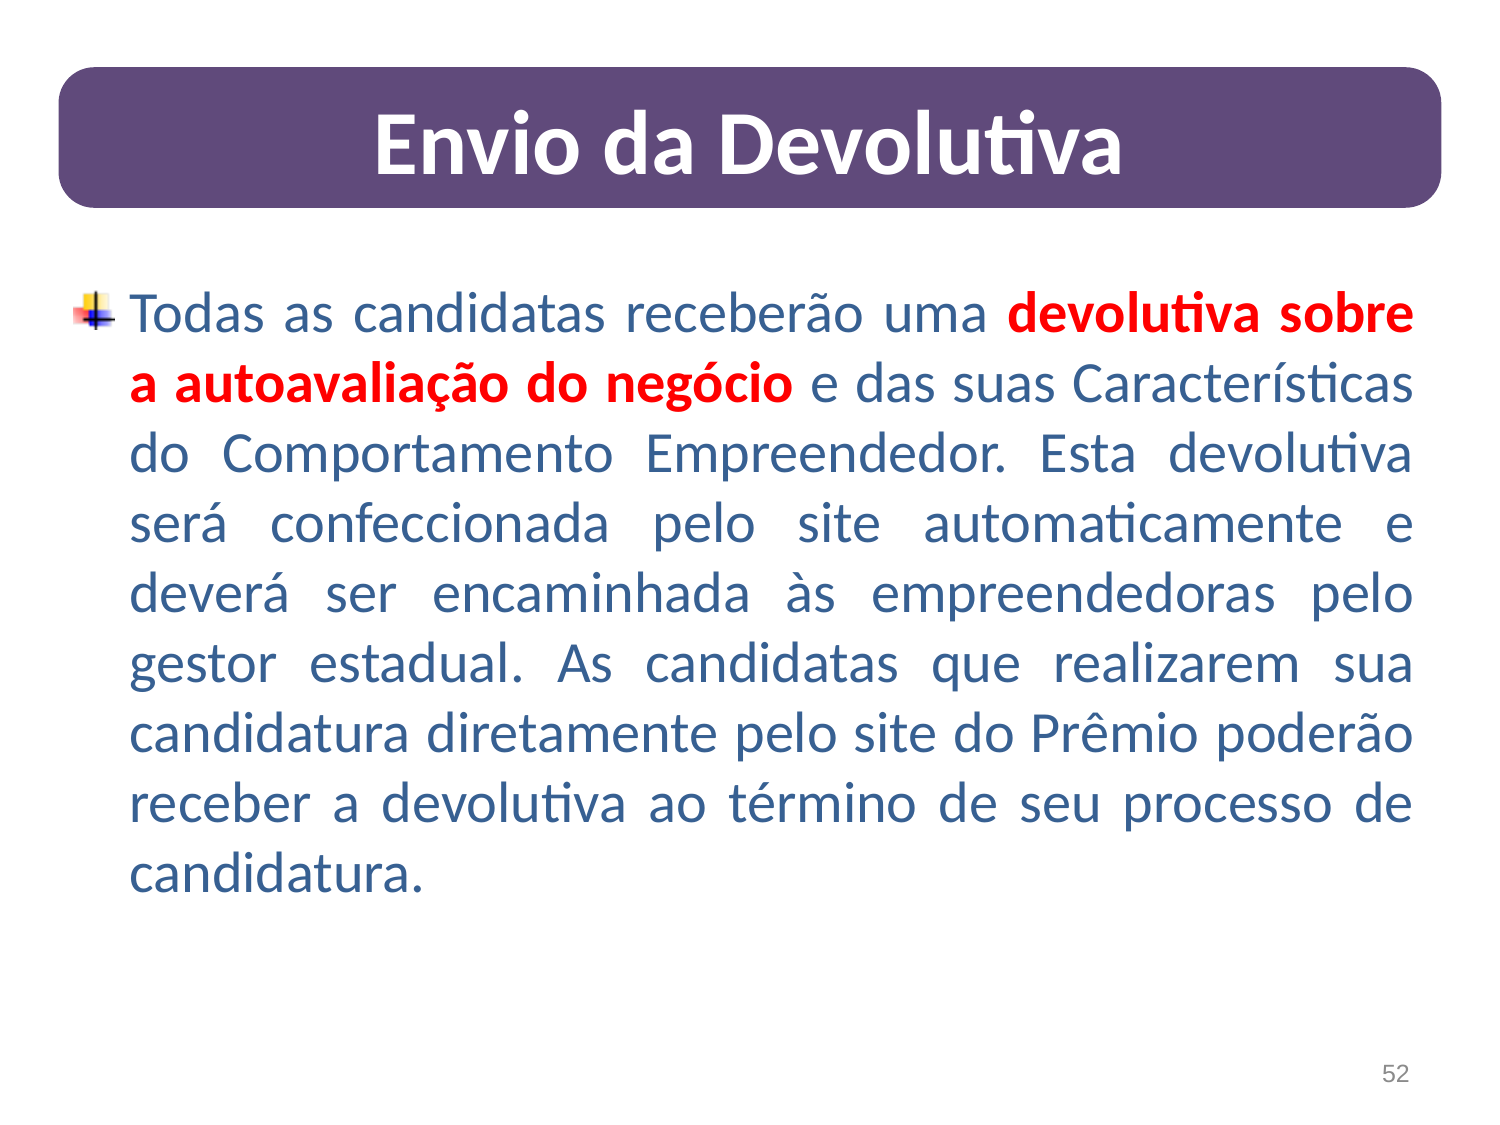

# 7
Envio da Devolutiva
Todas as candidatas receberão uma devolutiva sobre a autoavaliação do negócio e das suas Características do Comportamento Empreendedor. Esta devolutiva será confeccionada pelo site automaticamente e deverá ser encaminhada às empreendedoras pelo gestor estadual. As candidatas que realizarem sua candidatura diretamente pelo site do Prêmio poderão receber a devolutiva ao término de seu processo de candidatura.

52